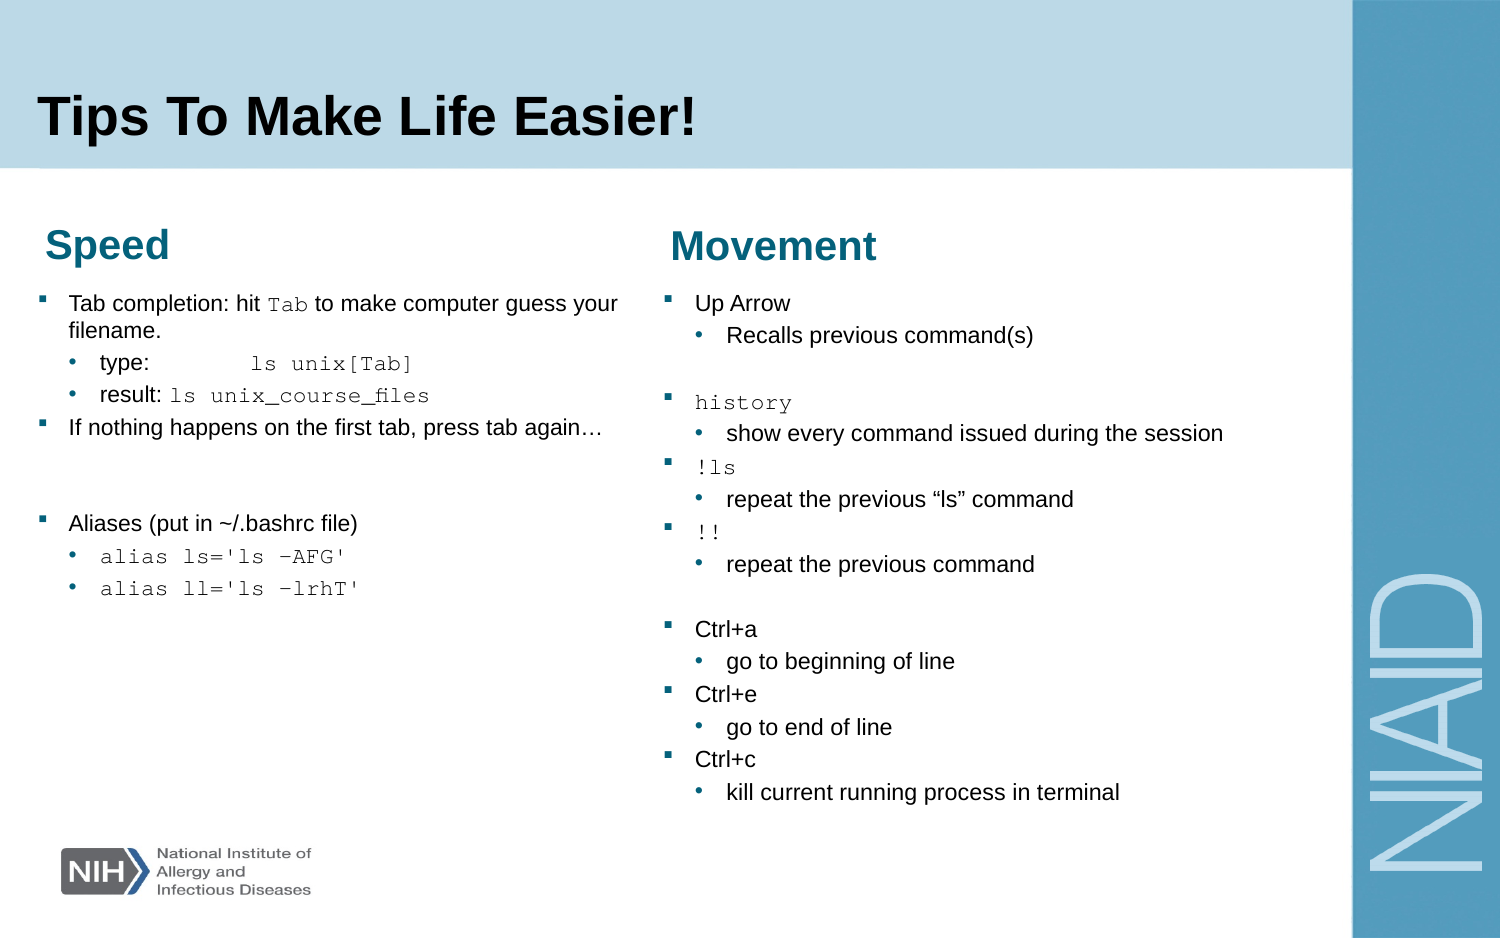

# Tips To Make Life Easier!
Speed
Movement
Tab completion: hit Tab to make computer guess your filename.
type:	ls unix[Tab]
result: ls unix_course_files
If nothing happens on the first tab, press tab again…

Aliases (put in ~/.bashrc file)
alias ls='ls -AFG'
alias ll='ls -lrhT'
Up Arrow
Recalls previous command(s)

history
show every command issued during the session
!ls
repeat the previous “ls” command
!!
repeat the previous command

Ctrl+a
go to beginning of line
Ctrl+e
go to end of line
Ctrl+c
kill current running process in terminal